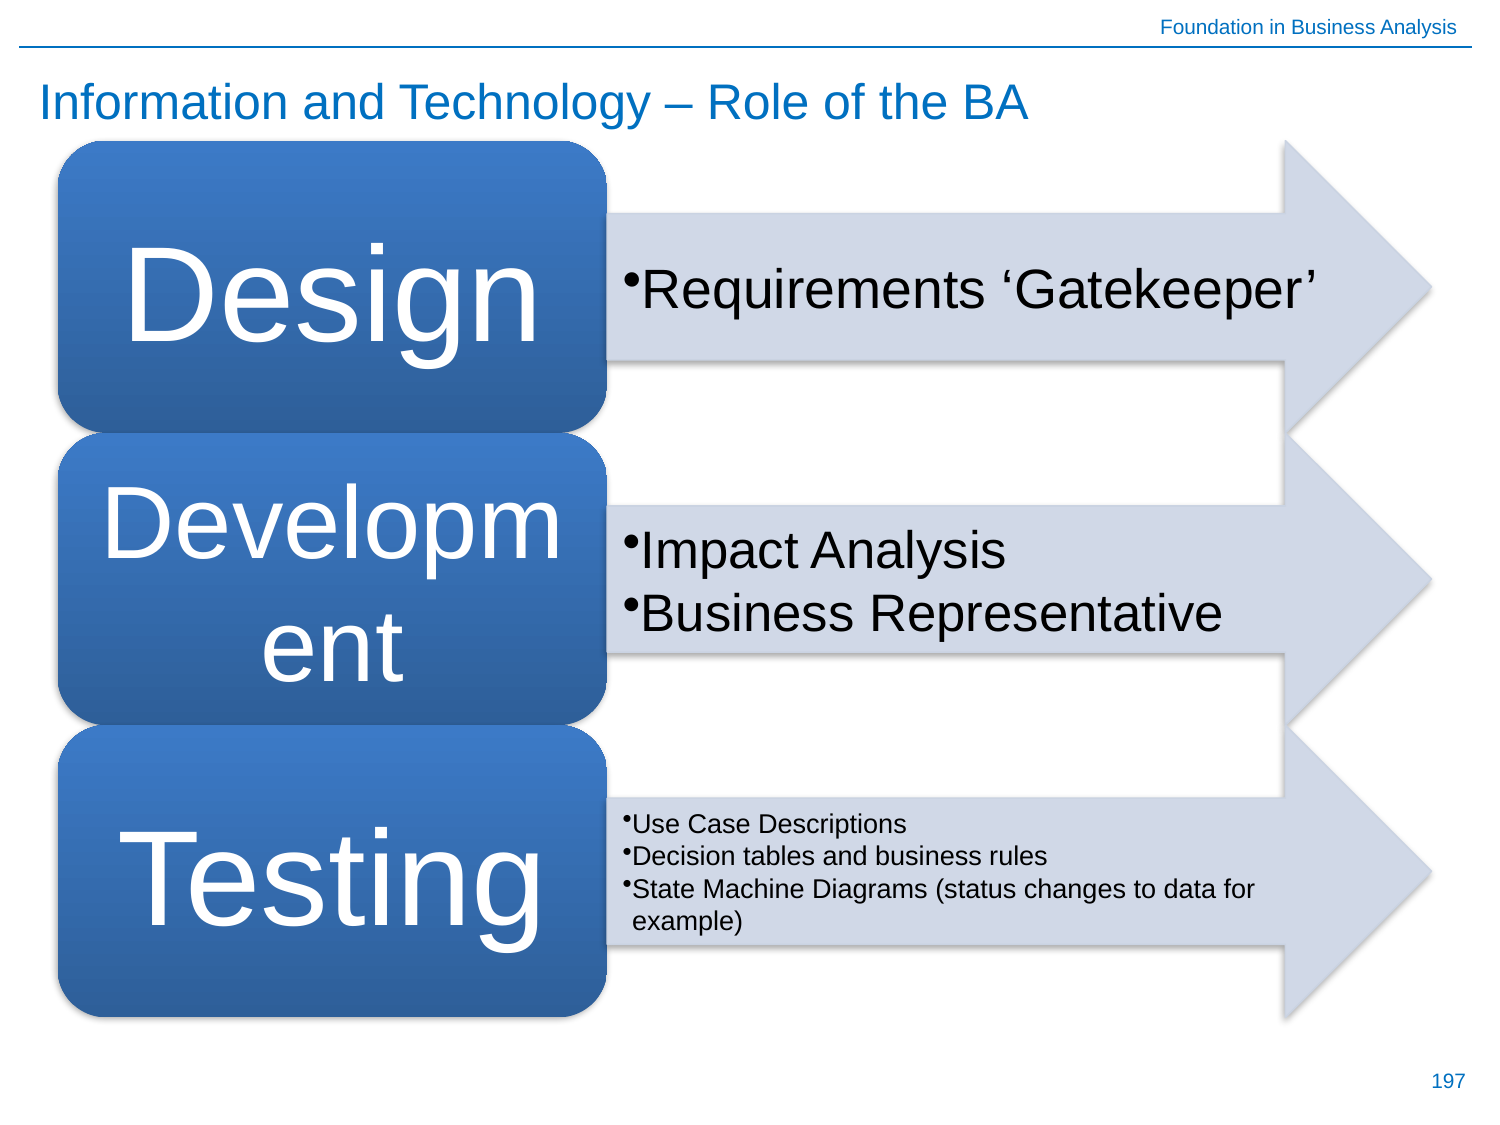

# Information and Technology – Role of the BA
Design
Requirements ‘Gatekeeper’
Impact Analysis
Business Representative
Testing
Use Case Descriptions
Decision tables and business rules
State Machine Diagrams (status changes to data for example)